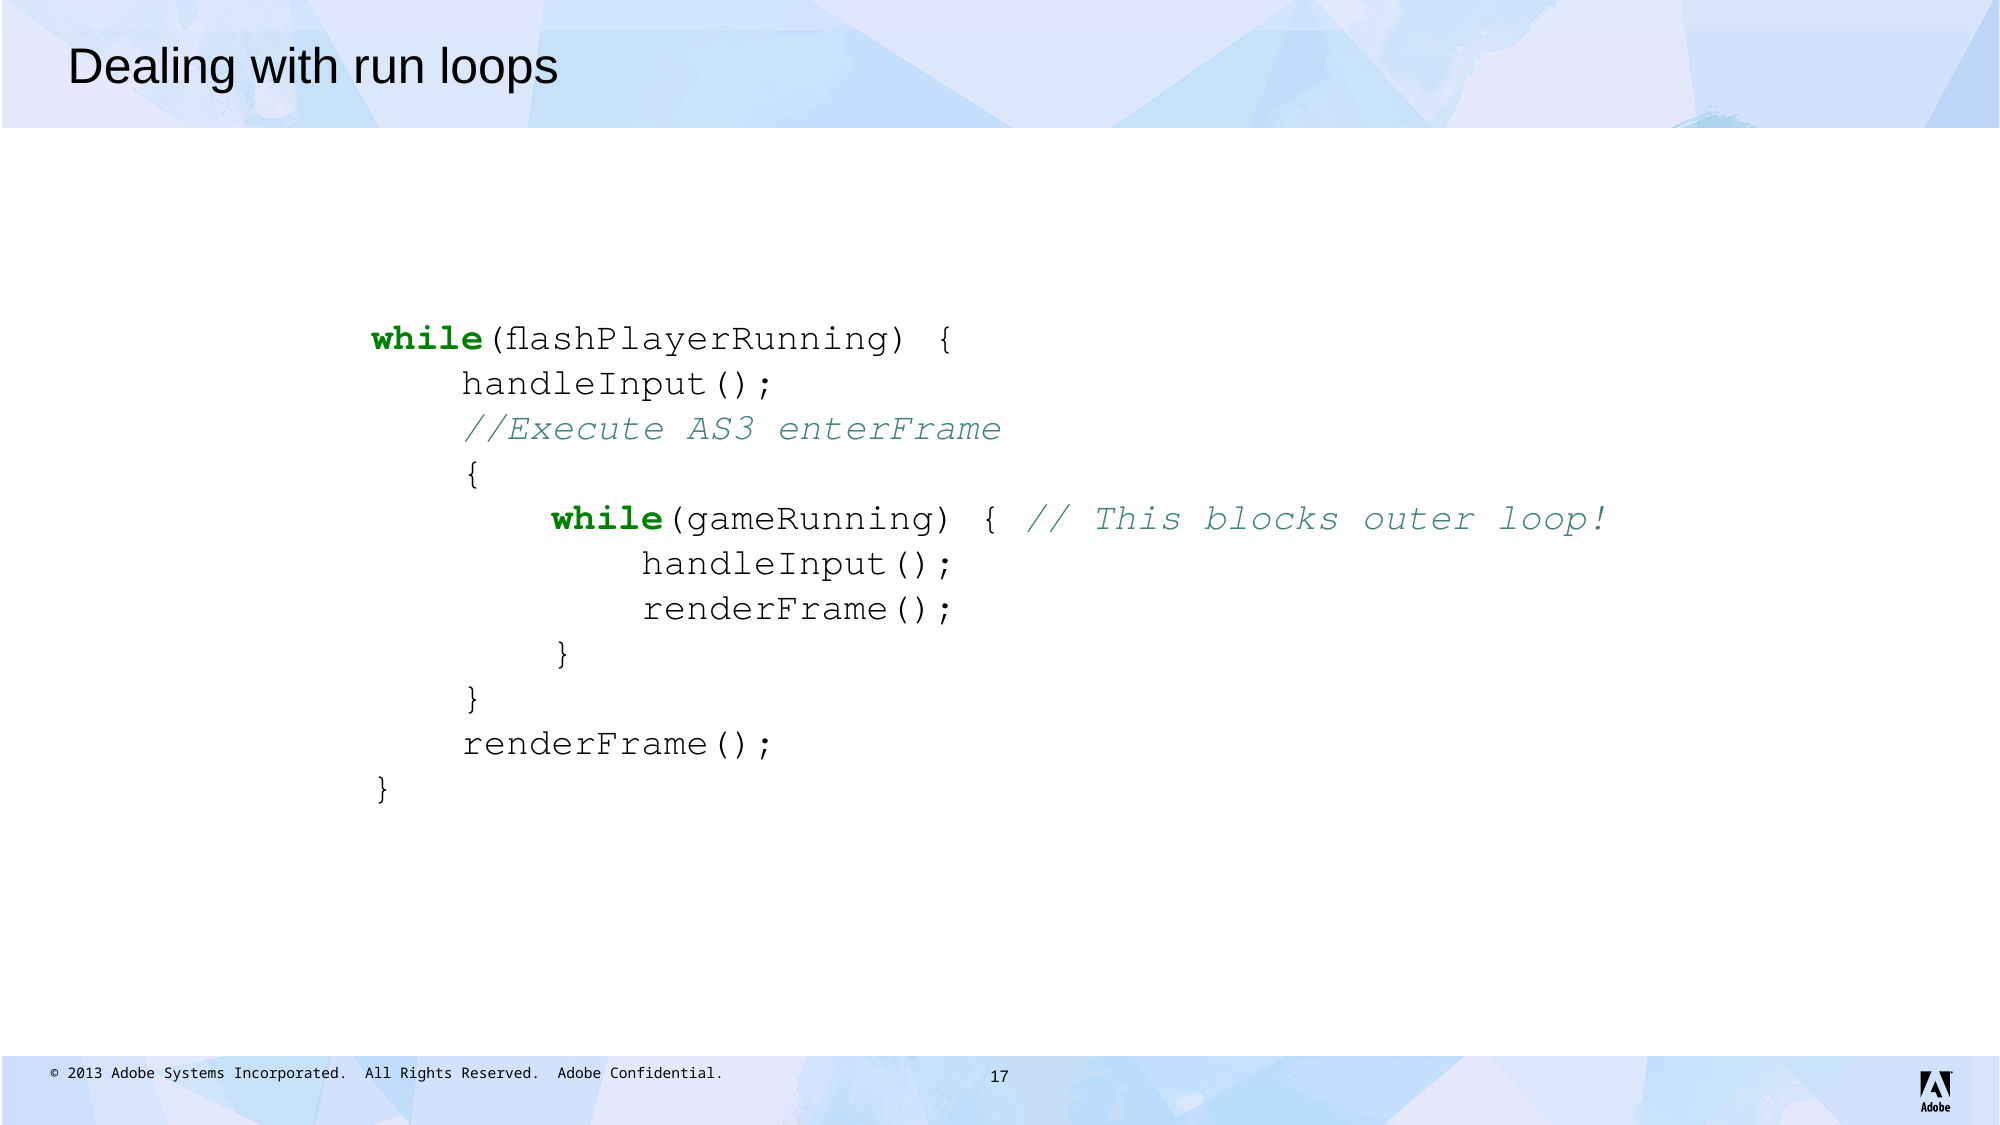

# Dealing with run loops
while(flashPlayerRunning) {
    handleInput();
    //Execute AS3 enterFrame
    {
        while(gameRunning) { // This blocks outer loop!
            handleInput();
            renderFrame();
        }
    }
    renderFrame();
}
17